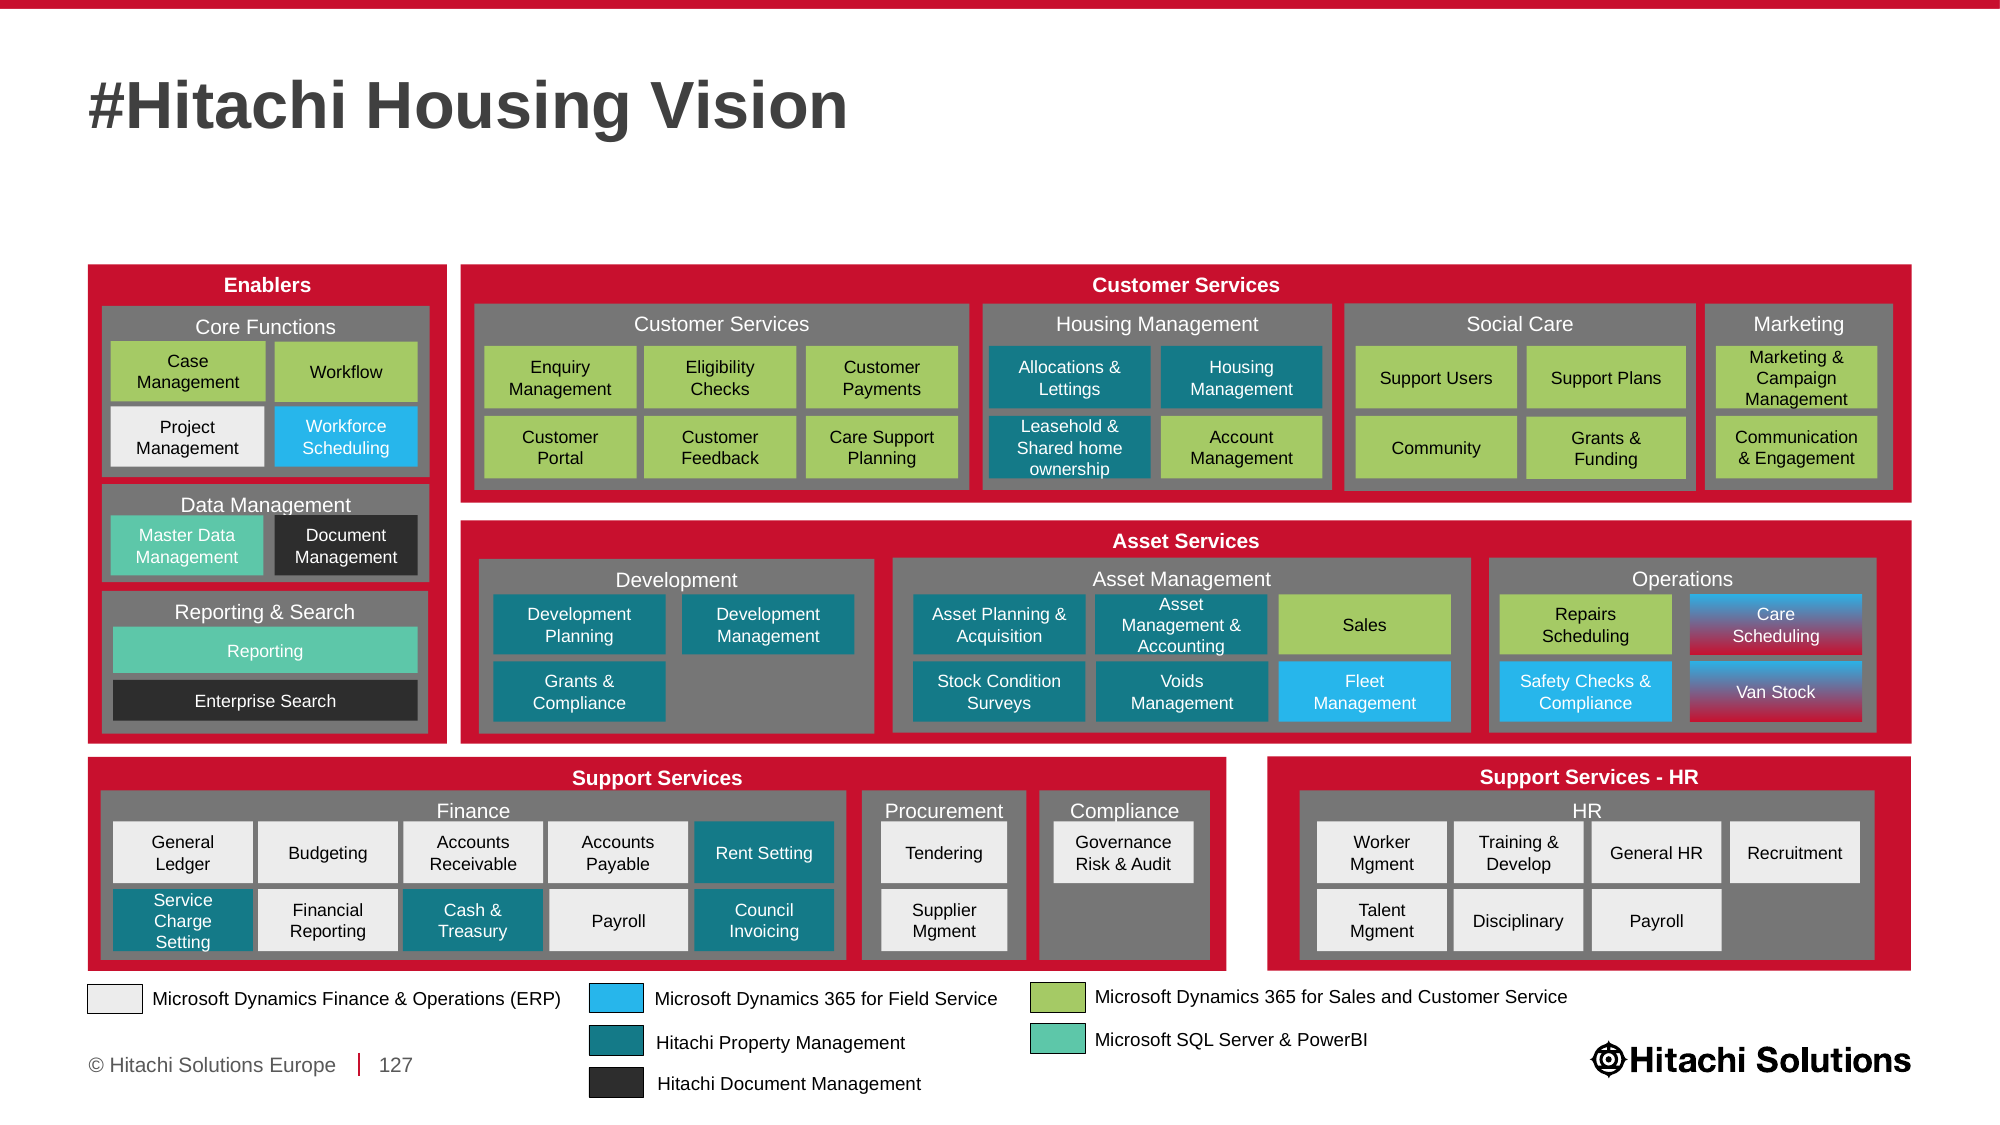

# #Hitachi Housing Vision
Enablers
Customer Services
Social Care

Marketing

Customer Services
Housing Management
Core Functions
Case Management
Workflow
Enquiry Management
Eligibility Checks
Customer Payments
Allocations & Lettings
Housing Management
Support Users
Support Plans
Marketing & Campaign Management
Workforce Scheduling
Project Management
Customer Portal
Customer Feedback
Care Support
Planning
Leasehold & Shared home ownership
Account Management
Community
Communication & Engagement
Grants & Funding
Data Management
Document Management
Master Data Management
Asset Services
Asset Management
Operations
Development
Reporting & Search

Development Planning
Development Management
Asset Planning & Acquisition
Asset Management & Accounting
Sales
Repairs Scheduling
Care
Scheduling
Reporting
Grants & Compliance
Stock Condition Surveys
Voids Management
Fleet Management
Safety Checks & Compliance
Van Stock
Enterprise Search
Support Services - HR
Support Services
Compliance
Finance
Procurement
HR
General Ledger
Budgeting
Accounts Receivable
Accounts Payable
Rent Setting
Tendering
Governance Risk & Audit
Worker Mgment
Training & Develop
General HR
Recruitment
Service Charge Setting
Financial Reporting
Cash & Treasury
Payroll
Council Invoicing
Supplier Mgment
Talent Mgment
Disciplinary
Payroll
Microsoft Dynamics 365 for Sales and Customer Service
Microsoft Dynamics Finance & Operations (ERP)
Microsoft Dynamics 365 for Field Service

Microsoft SQL Server & PowerBI
Hitachi Property Management

© Hitachi Solutions Europe
127
Hitachi Document Management